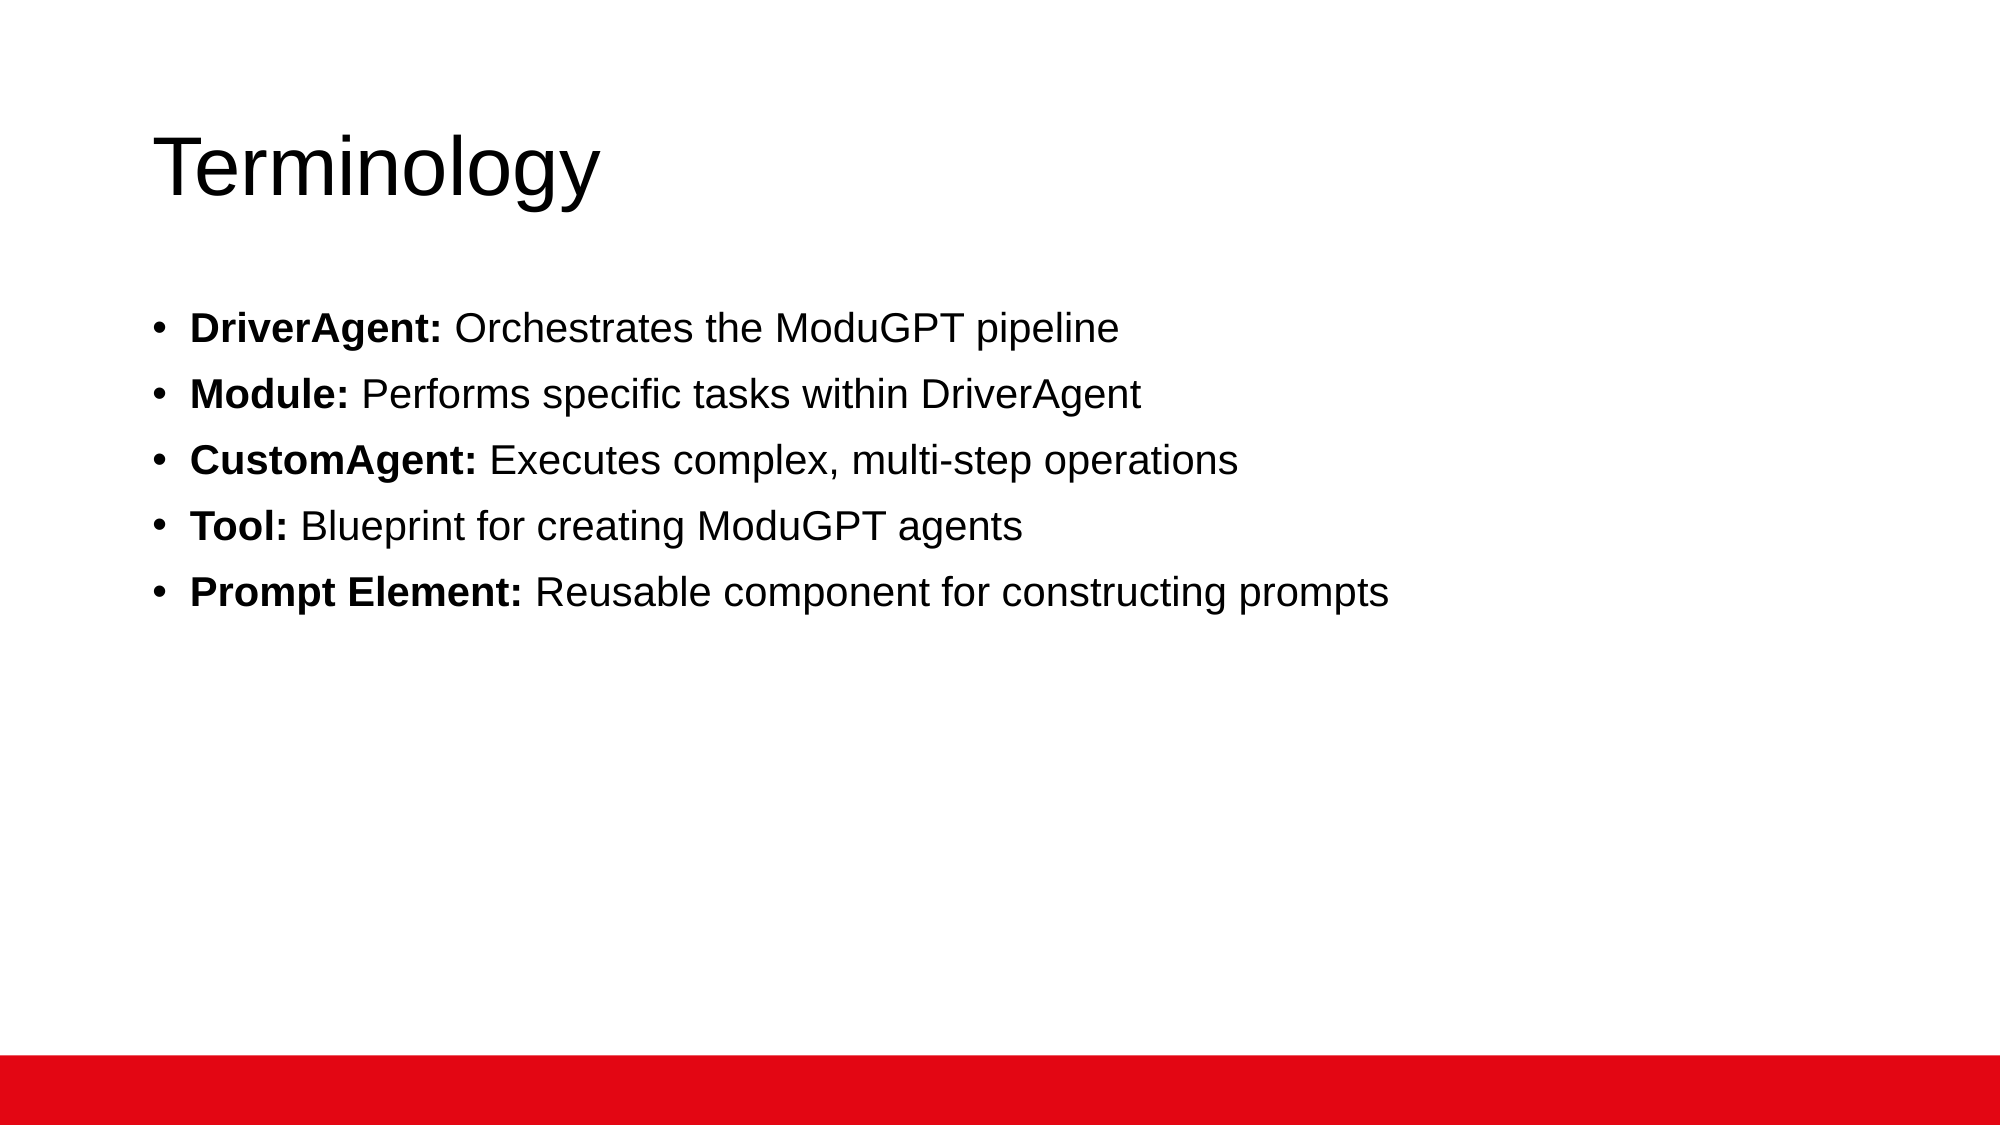

# Terminology
DriverAgent: Orchestrates the ModuGPT pipeline
Module: Performs specific tasks within DriverAgent
CustomAgent: Executes complex, multi-step operations
Tool: Blueprint for creating ModuGPT agents
Prompt Element: Reusable component for constructing prompts
Enhancing Log Analytics with Generative AI – Edin Guso
41